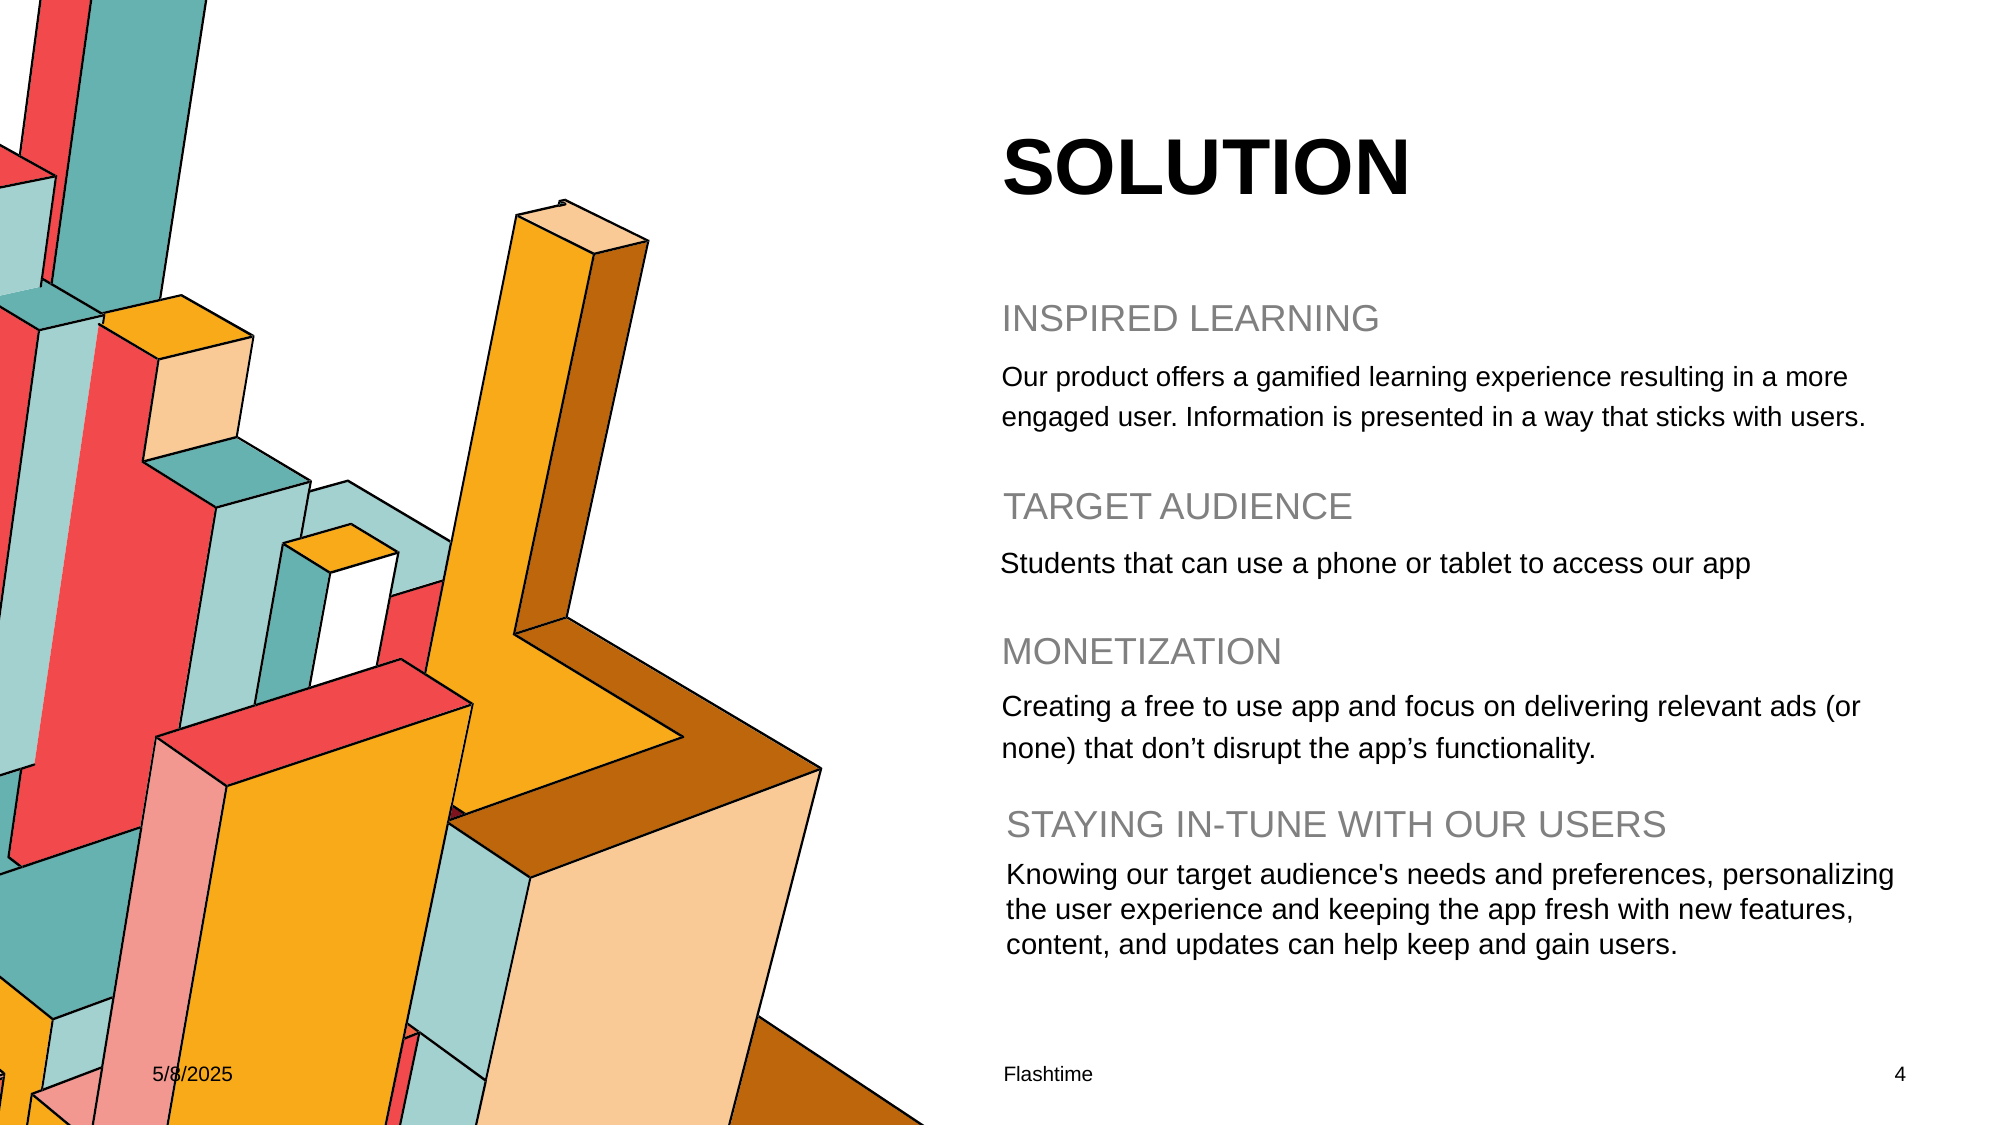

# SOLUTION
INSPIRED LEARNING
Our product offers a gamified learning experience resulting in a more engaged user. Information is presented in a way that sticks with users.

TARGET AUDIENCE
Students that can use a phone or tablet to access our app
MONETIZATION
Creating a free to use app and focus on delivering relevant ads (or none) that don’t disrupt the app’s functionality.
STAYING IN-TUNE WITH OUR USERS
Knowing our target audience's needs and preferences, personalizing the user experience and keeping the app fresh with new features, content, and updates can help keep and gain users.
5/8/2025
Flashtime
4